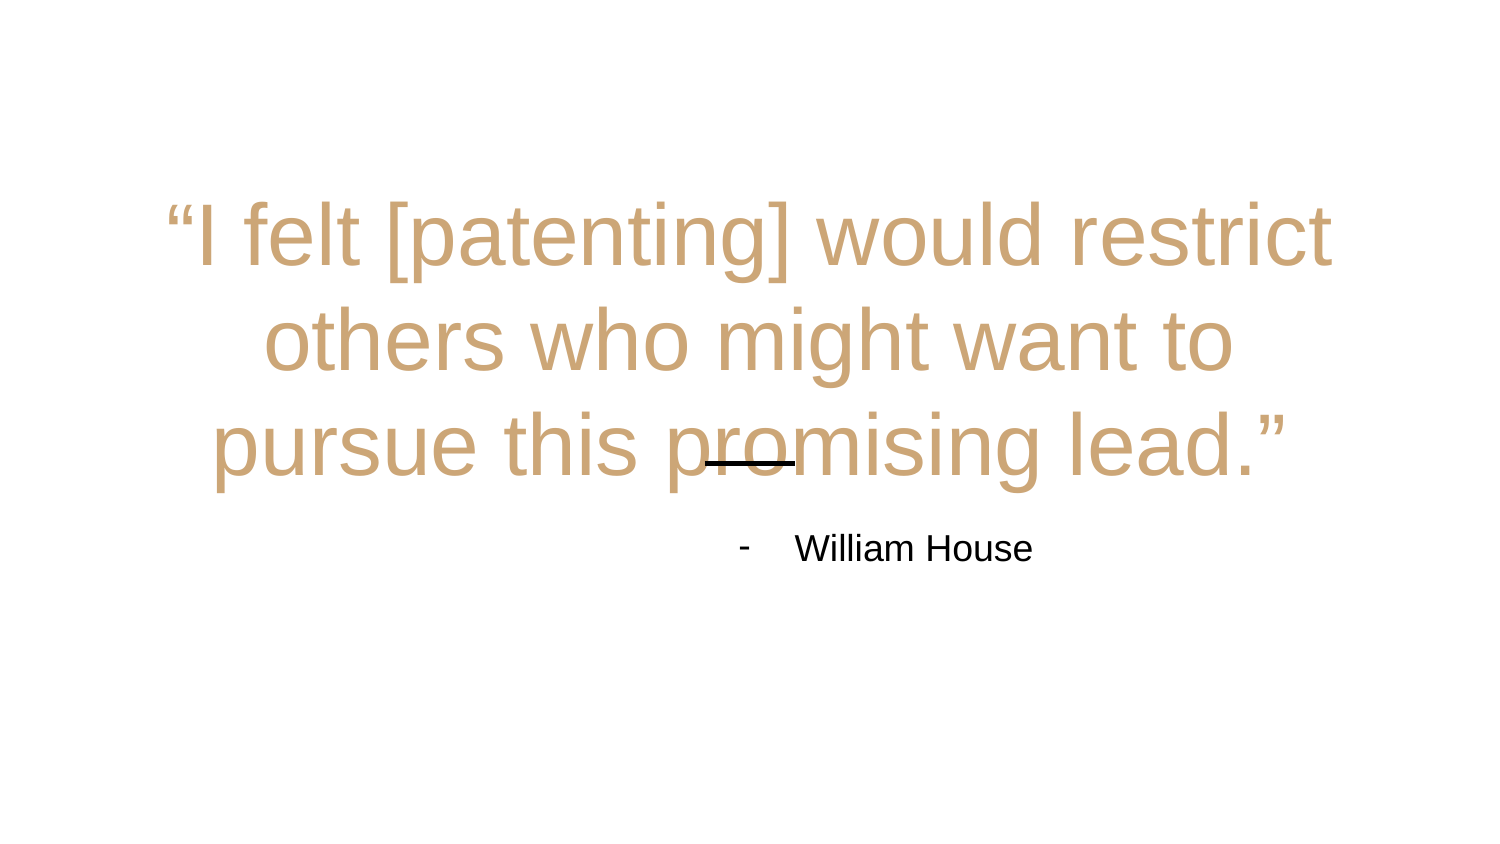

“I felt [patenting] would restrict others who might want to pursue this promising lead.”
William House